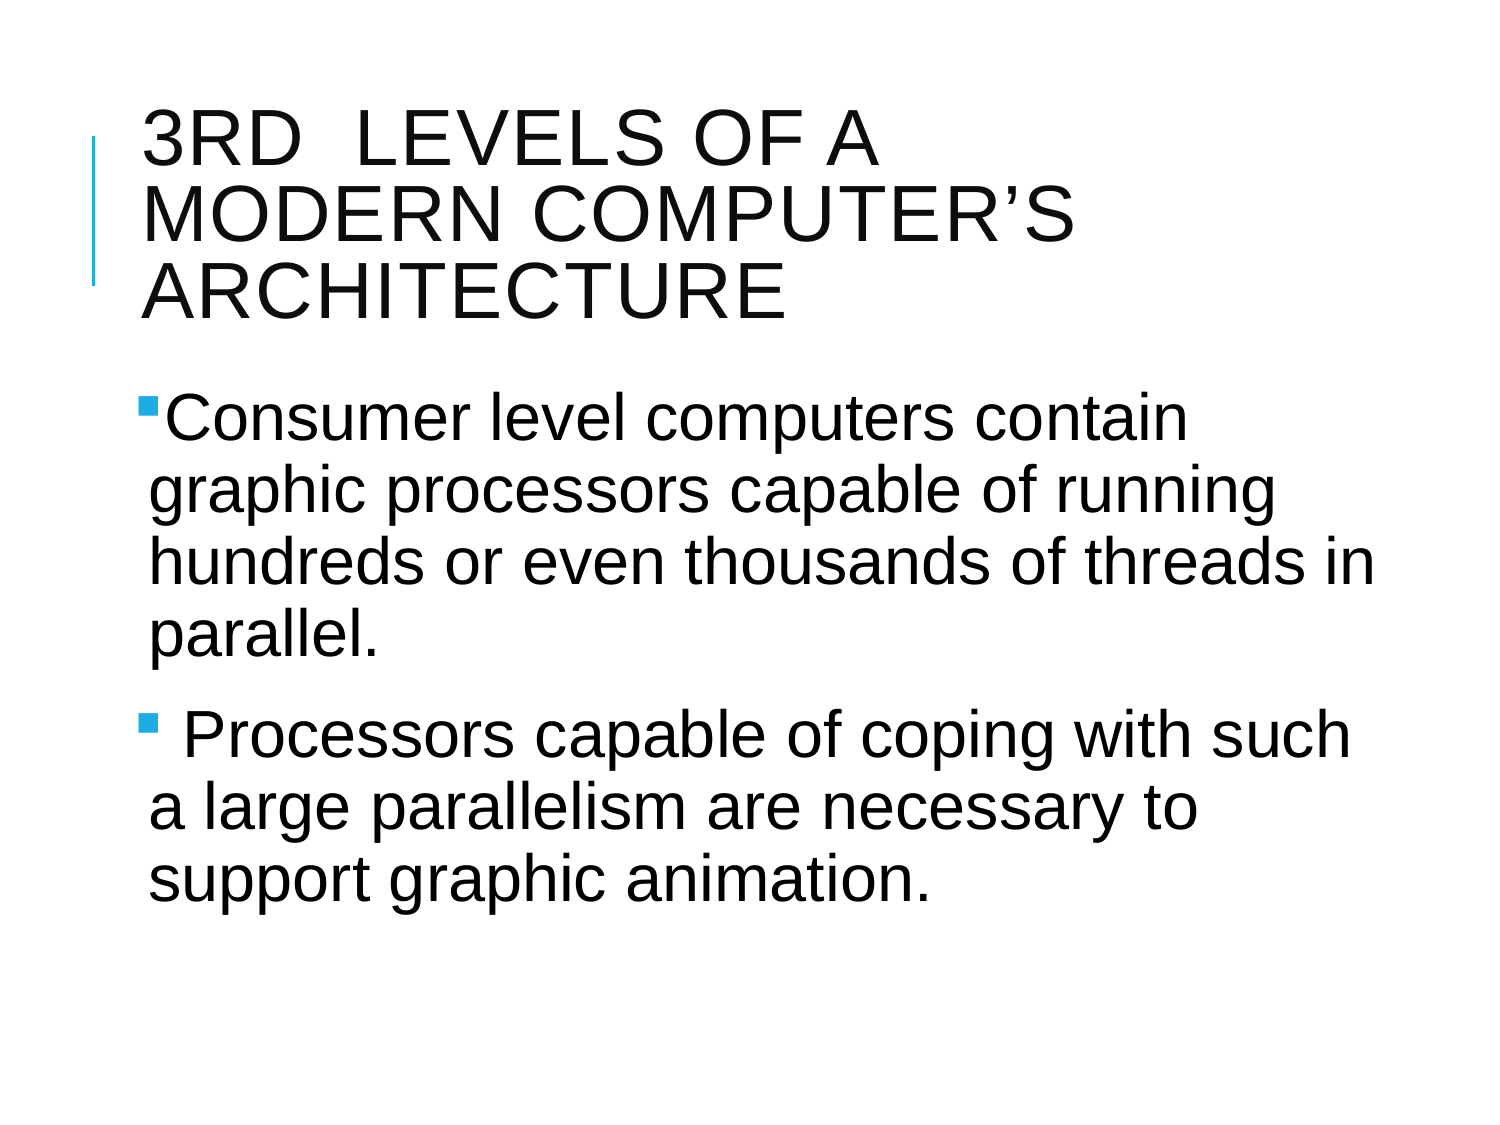

# 3rd  levels of a modern computer’s architecture
Consumer level computers contain graphic processors capable of running hundreds or even thousands of threads in parallel.
 Processors capable of coping with such a large parallelism are necessary to support graphic animation.